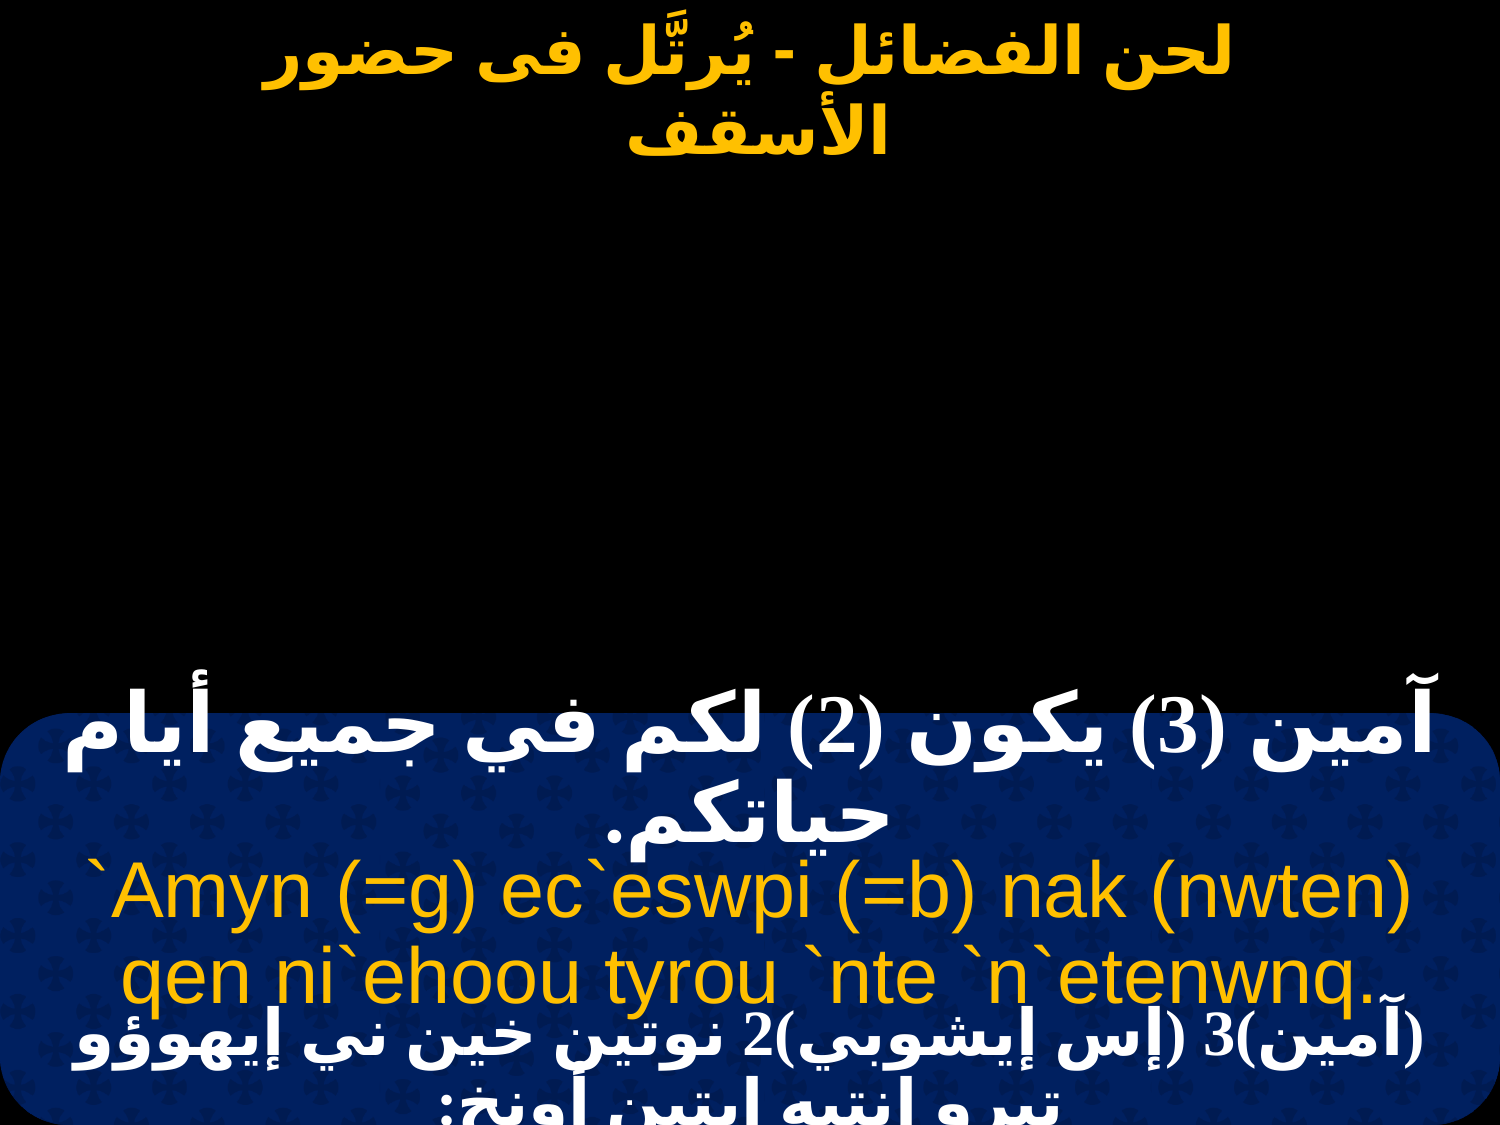

آمين (3) يكون (2) لكم في جميع أيام حياتكم.
`Amyn (=g) ec`eswpi (=b) nak (nwten) qen ni`ehoou tyrou `nte `n`etenwnq.
(آمين)3 (إس إيشوبي)2 نوتين خين ني إيهوؤو تيرو إنتيه إيتين أونخ: